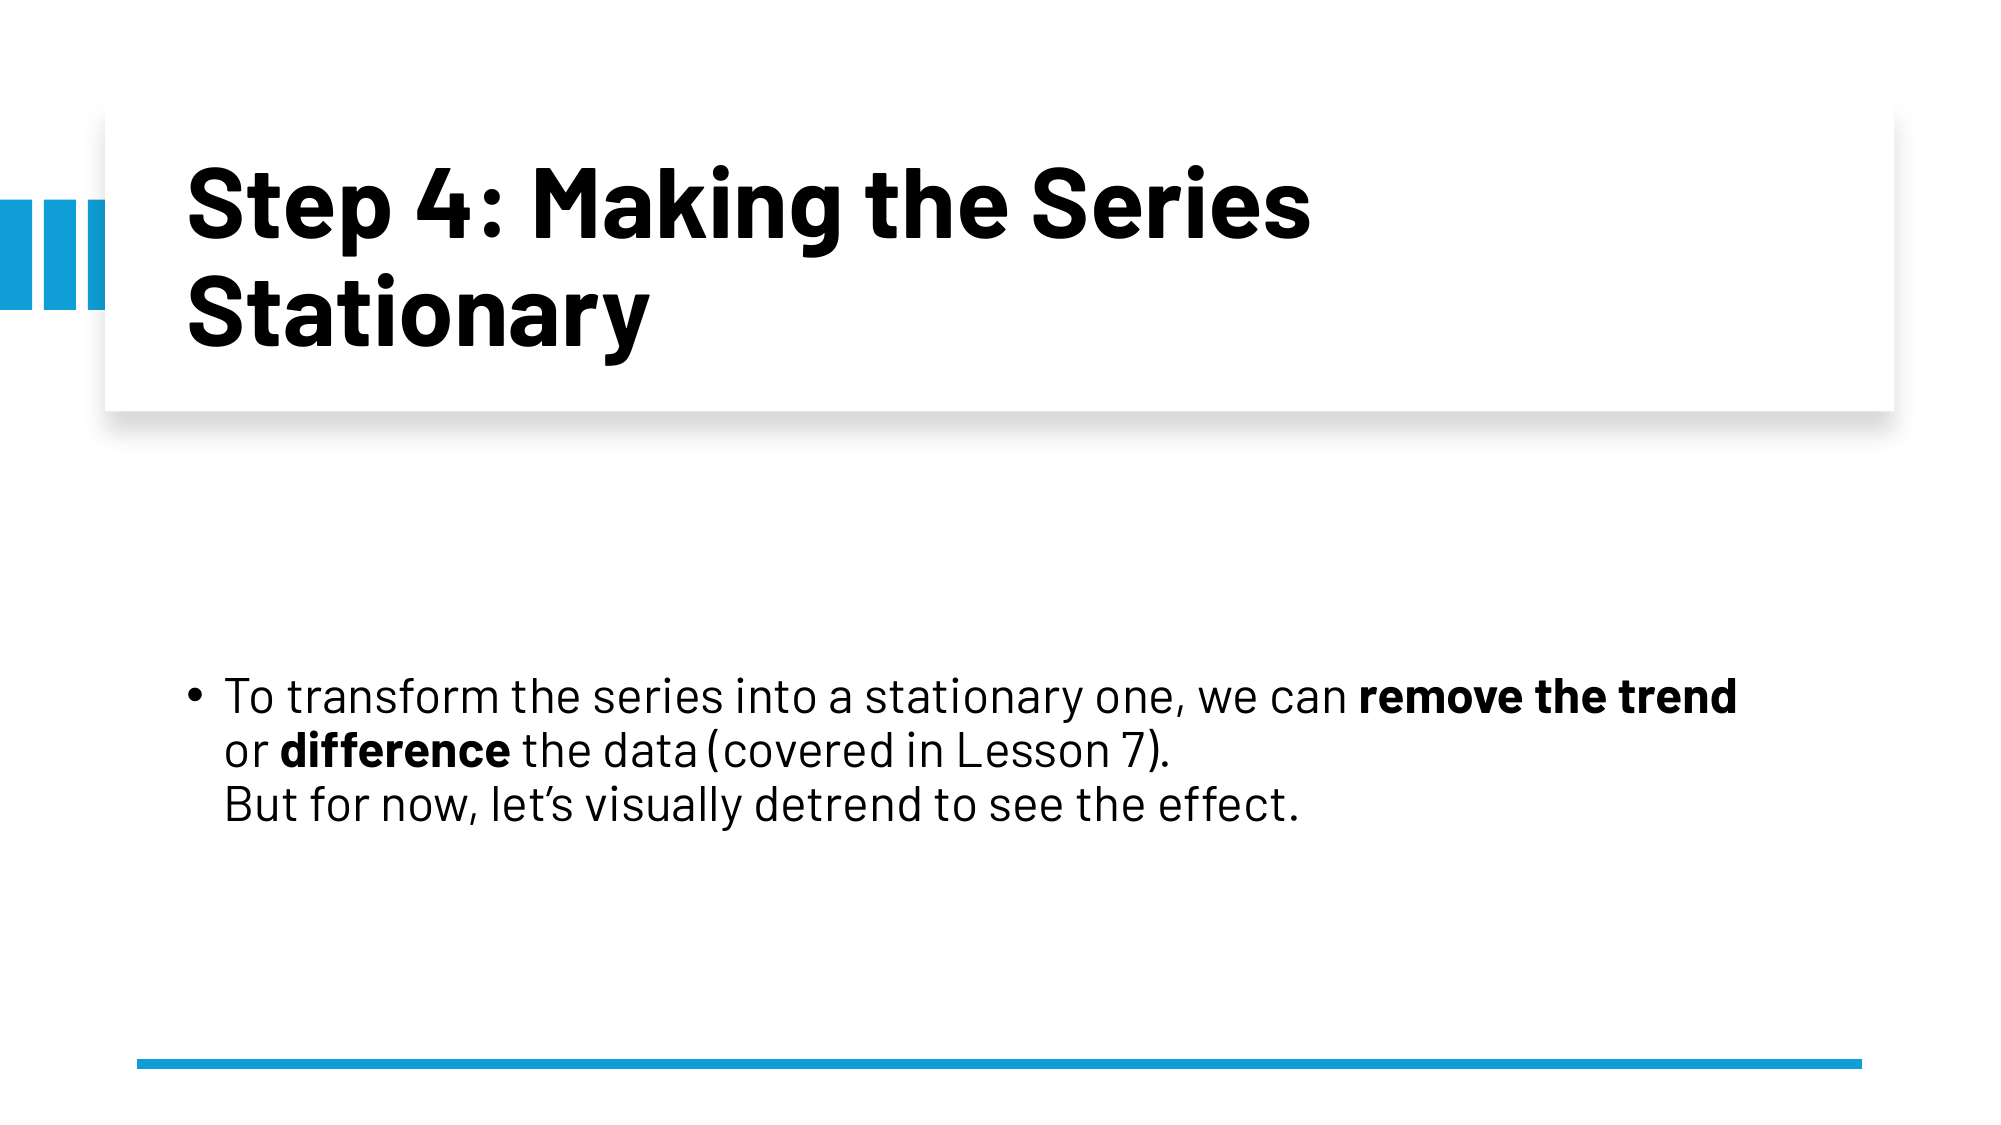

# Step 4: Making the Series Stationary

To transform the series into a stationary one, we can remove the trend or difference the data (covered in Lesson 7).
But for now, let’s visually detrend to see the effect.